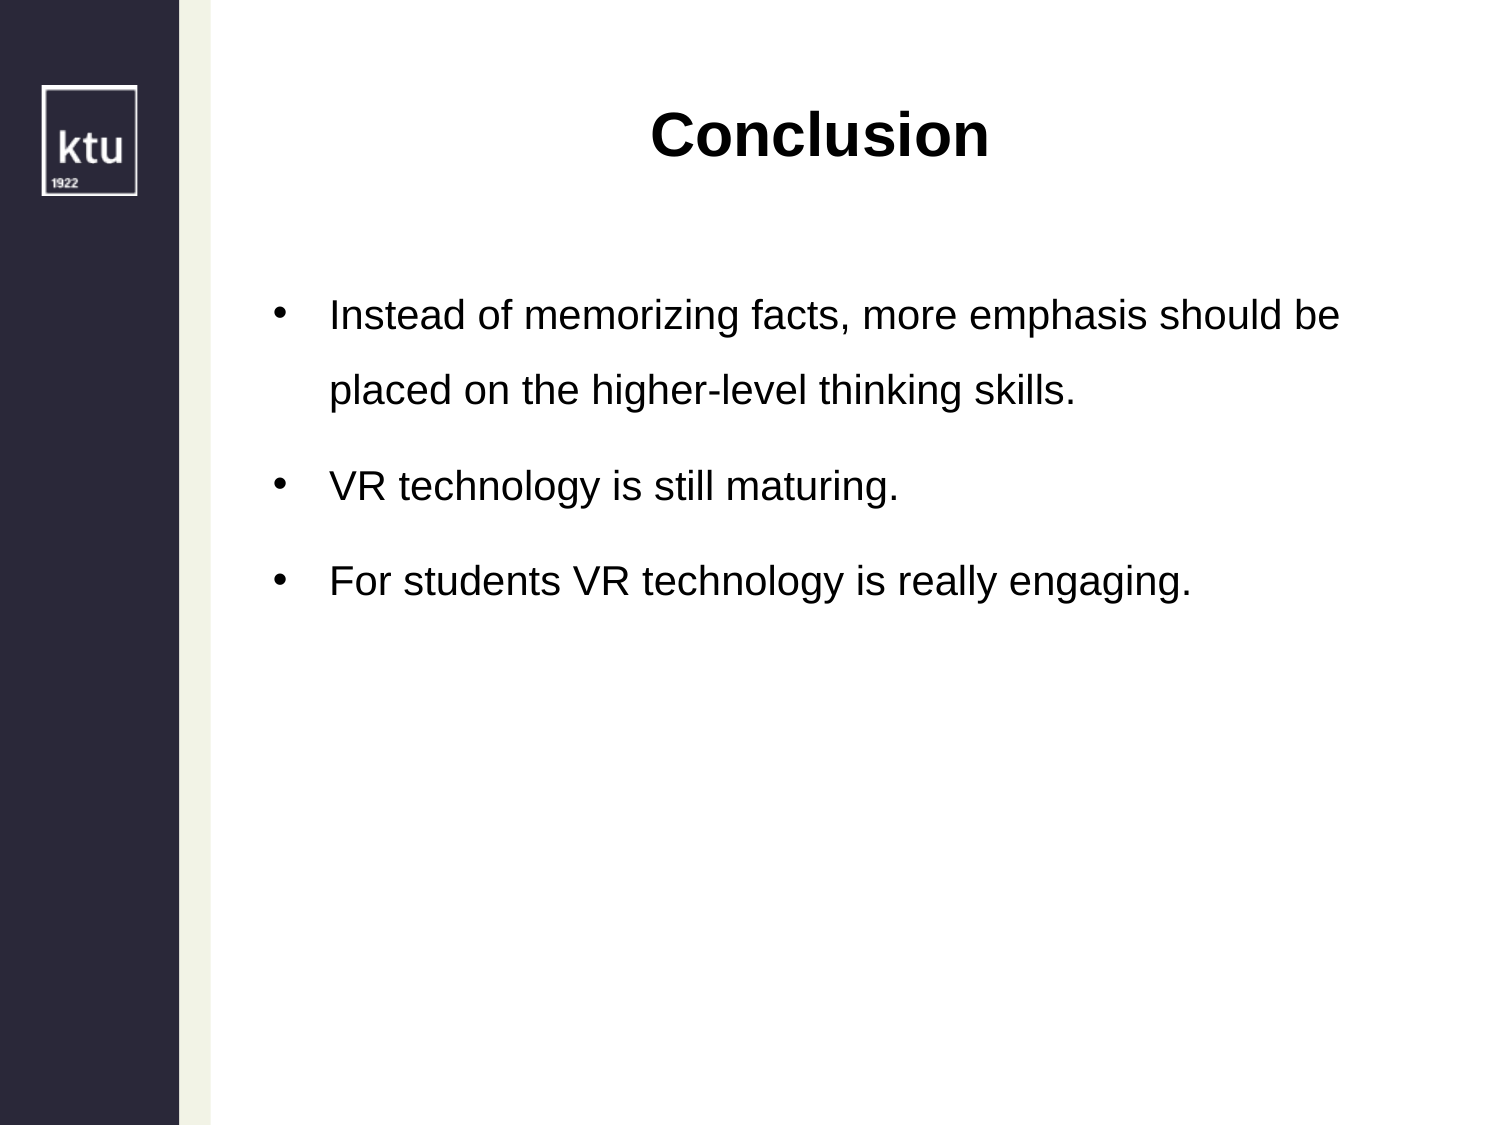

Conclusion
Instead of memorizing facts, more emphasis should be placed on the higher-level thinking skills.
VR technology is still maturing.
For students VR technology is really engaging.